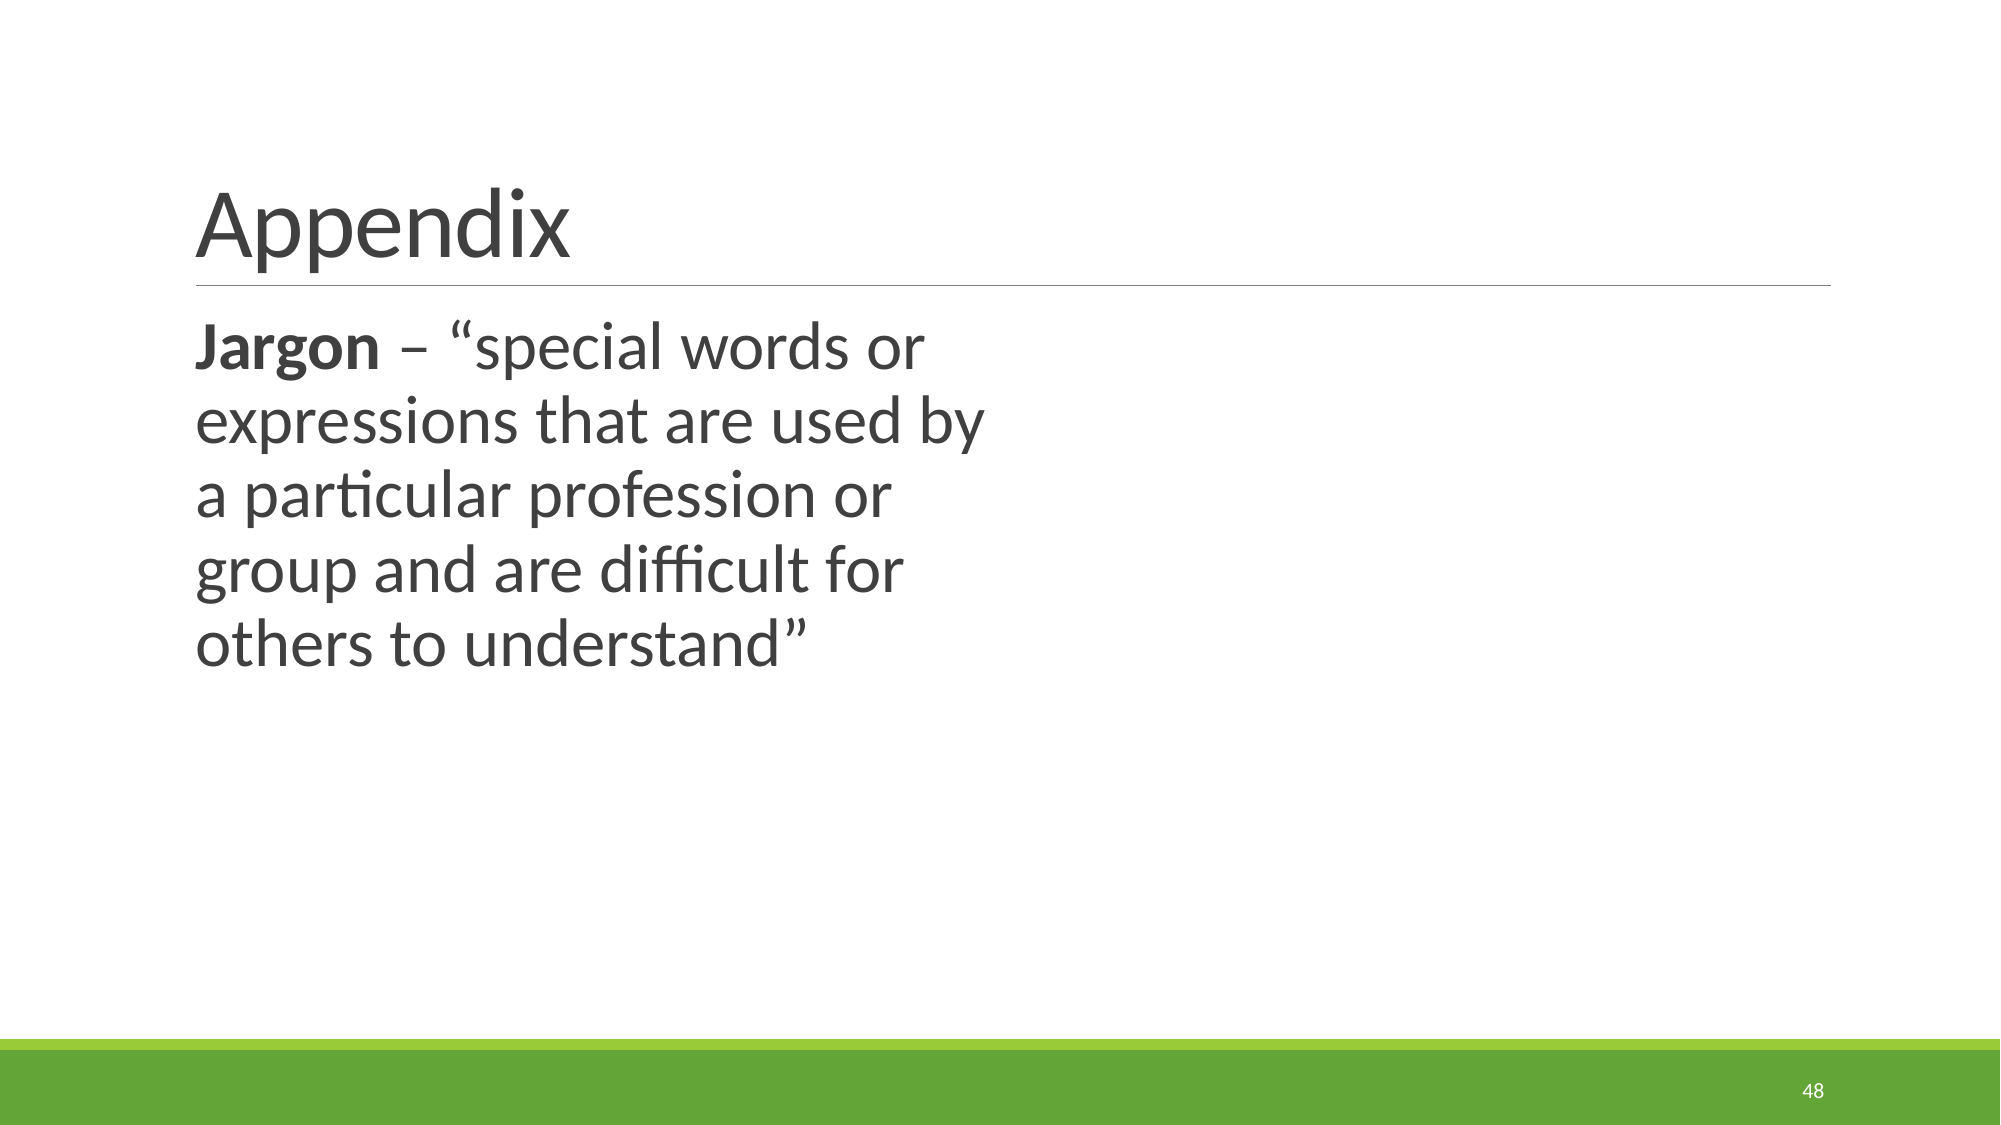

# Appendix
Jargon – “special words or expressions that are used by a particular profession or group and are difficult for others to understand”

48